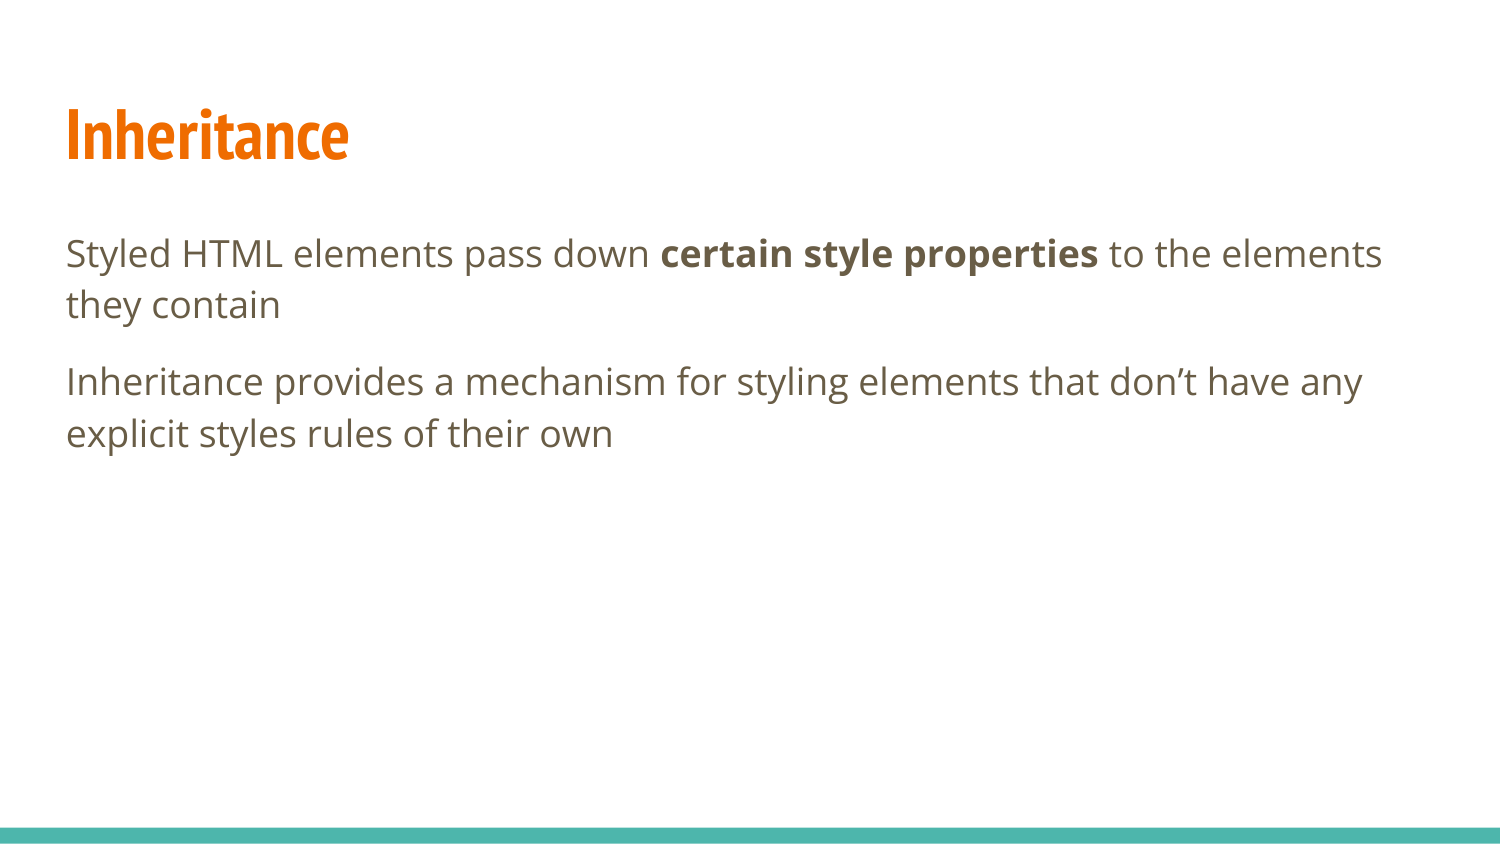

Inheritance
Styled HTML elements pass down certain style properties to the elements they contain
Inheritance provides a mechanism for styling elements that don’t have any explicit styles rules of their own